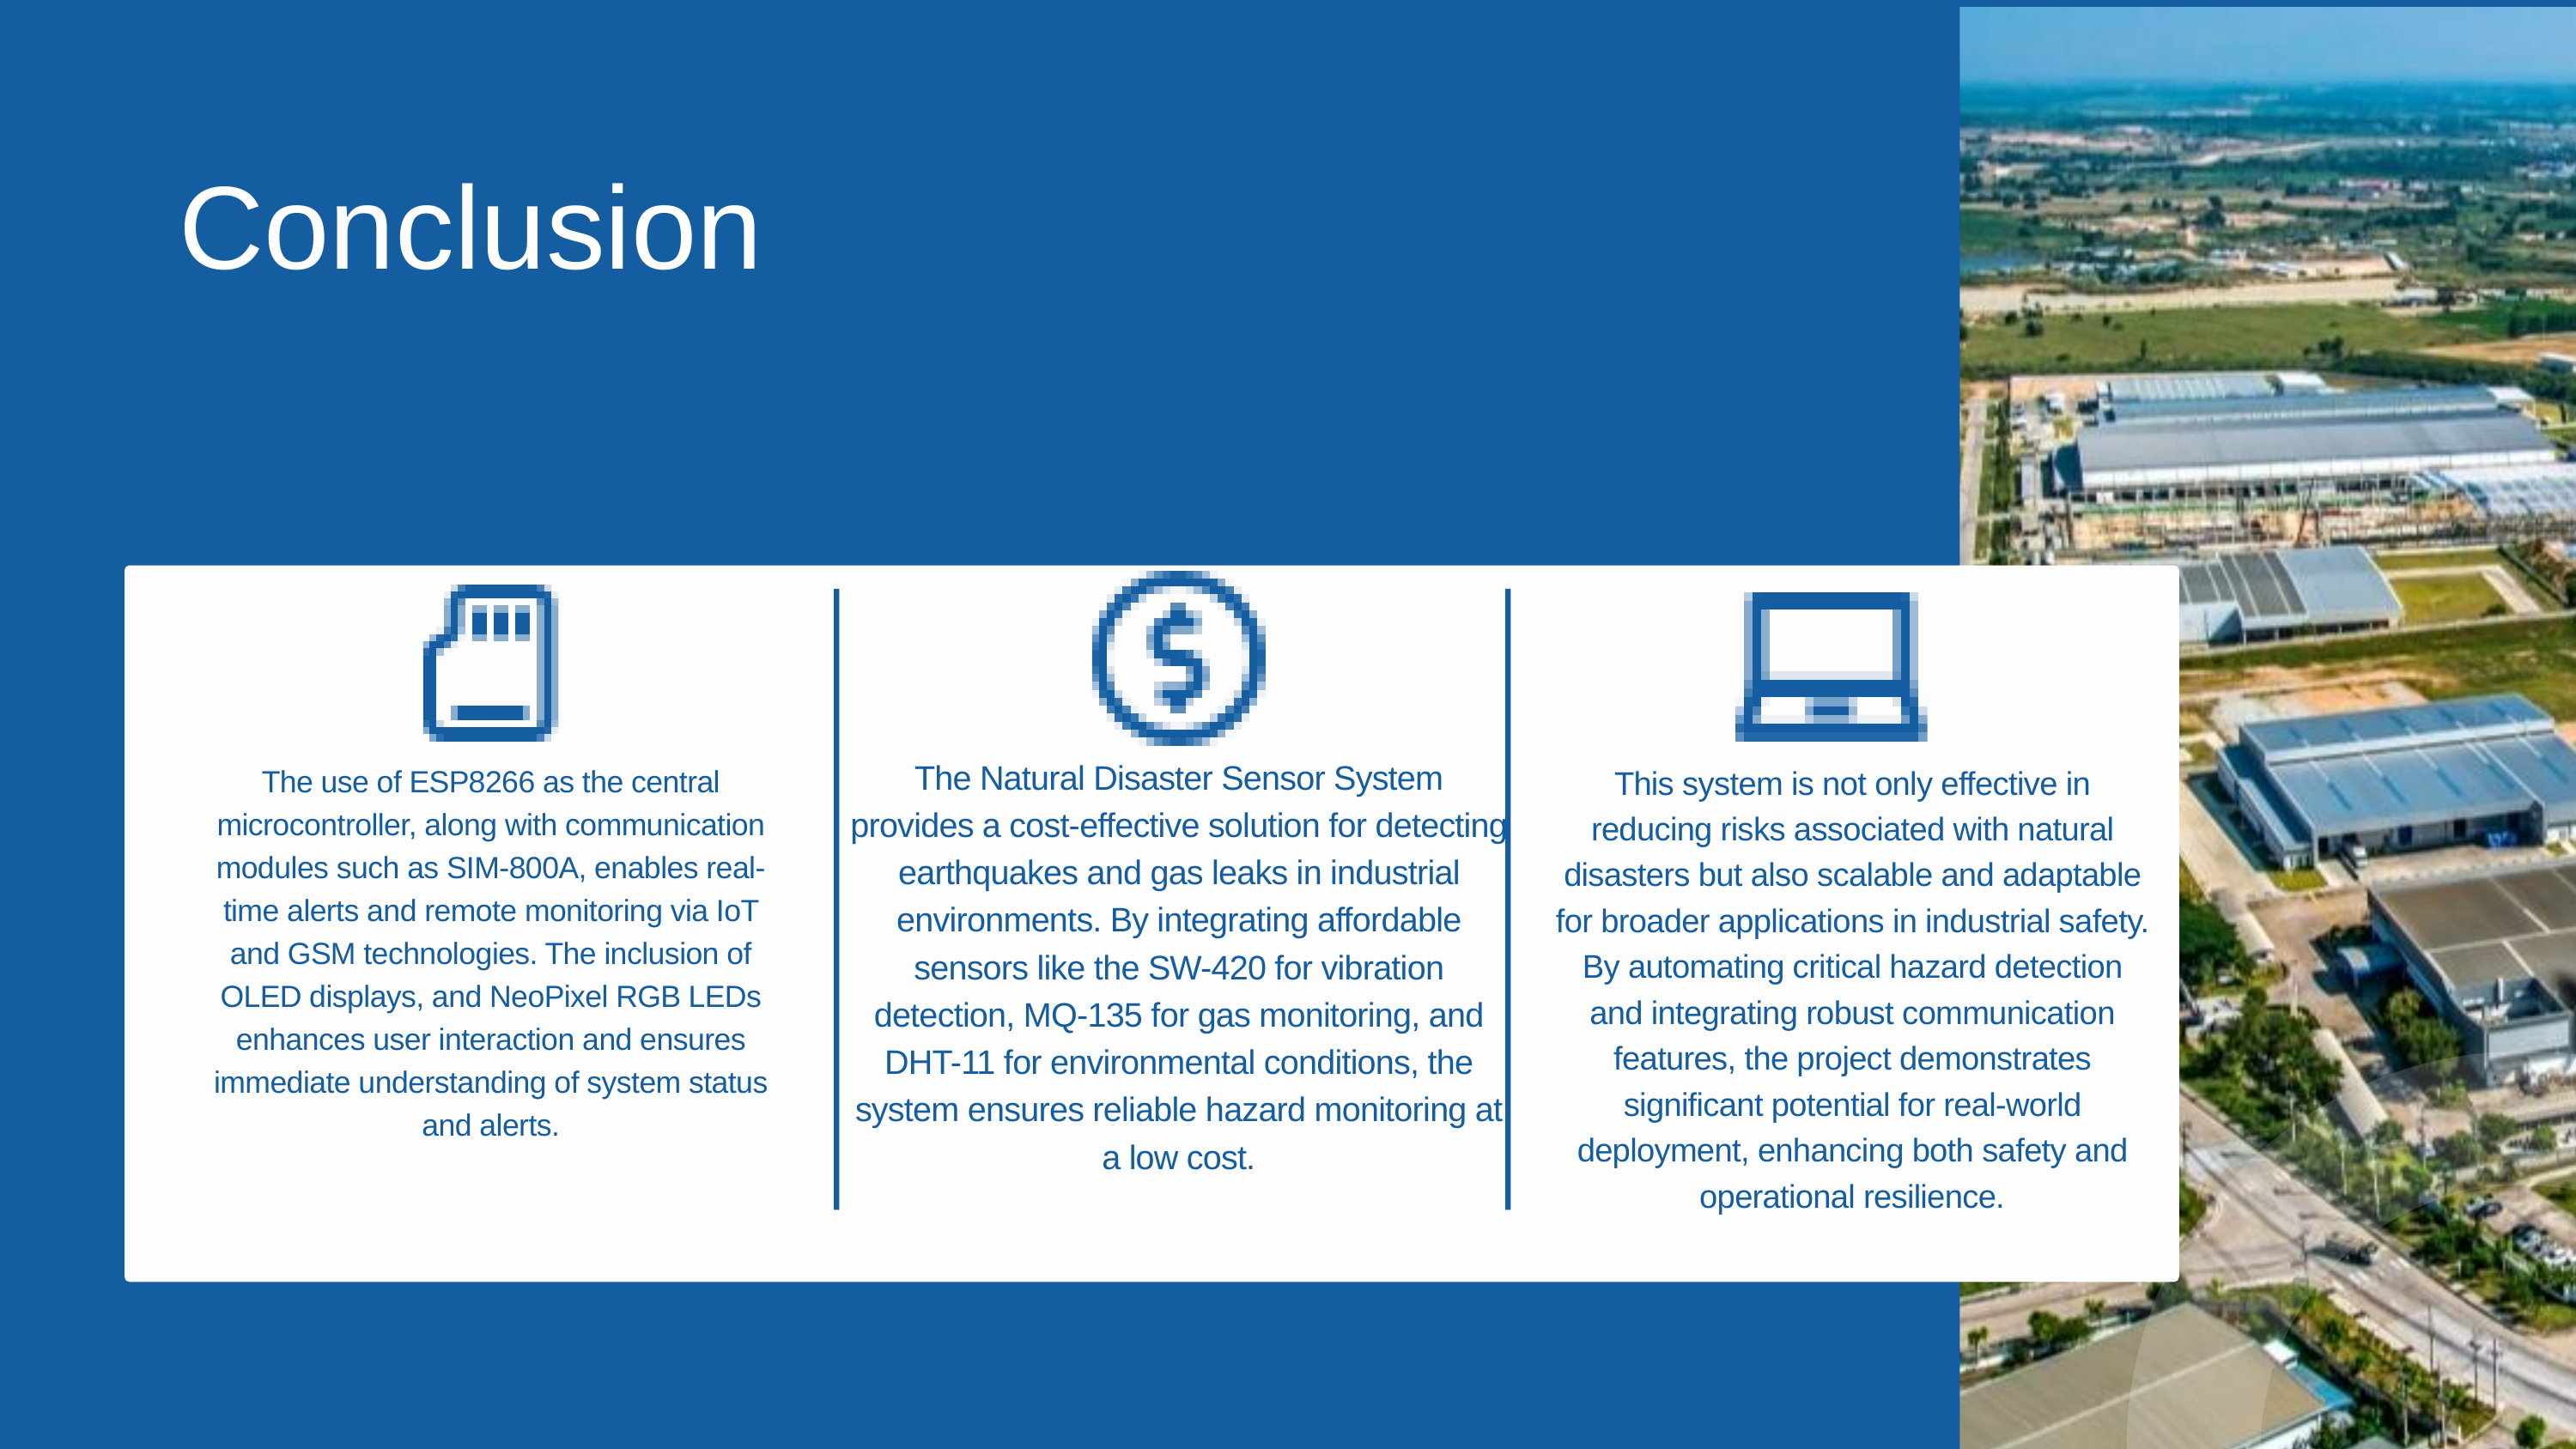

Conclusion

The Natural Disaster Sensor System provides a cost-effective solution for detecting earthquakes and gas leaks in industrial environments. By integrating affordable sensors like the SW-420 for vibration detection, MQ-135 for gas monitoring, and DHT-11 for environmental conditions, the system ensures reliable hazard monitoring at a low cost.

This system is not only effective in reducing risks associated with natural disasters but also scalable and adaptable for broader applications in industrial safety. By automating critical hazard detection and integrating robust communication features, the project demonstrates significant potential for real-world deployment, enhancing both safety and operational resilience.
The use of ESP8266 as the central microcontroller, along with communication modules such as SIM-800A, enables real-time alerts and remote monitoring via IoT and GSM technologies. The inclusion of OLED displays, and NeoPixel RGB LEDs enhances user interaction and ensures immediate understanding of system status and alerts.